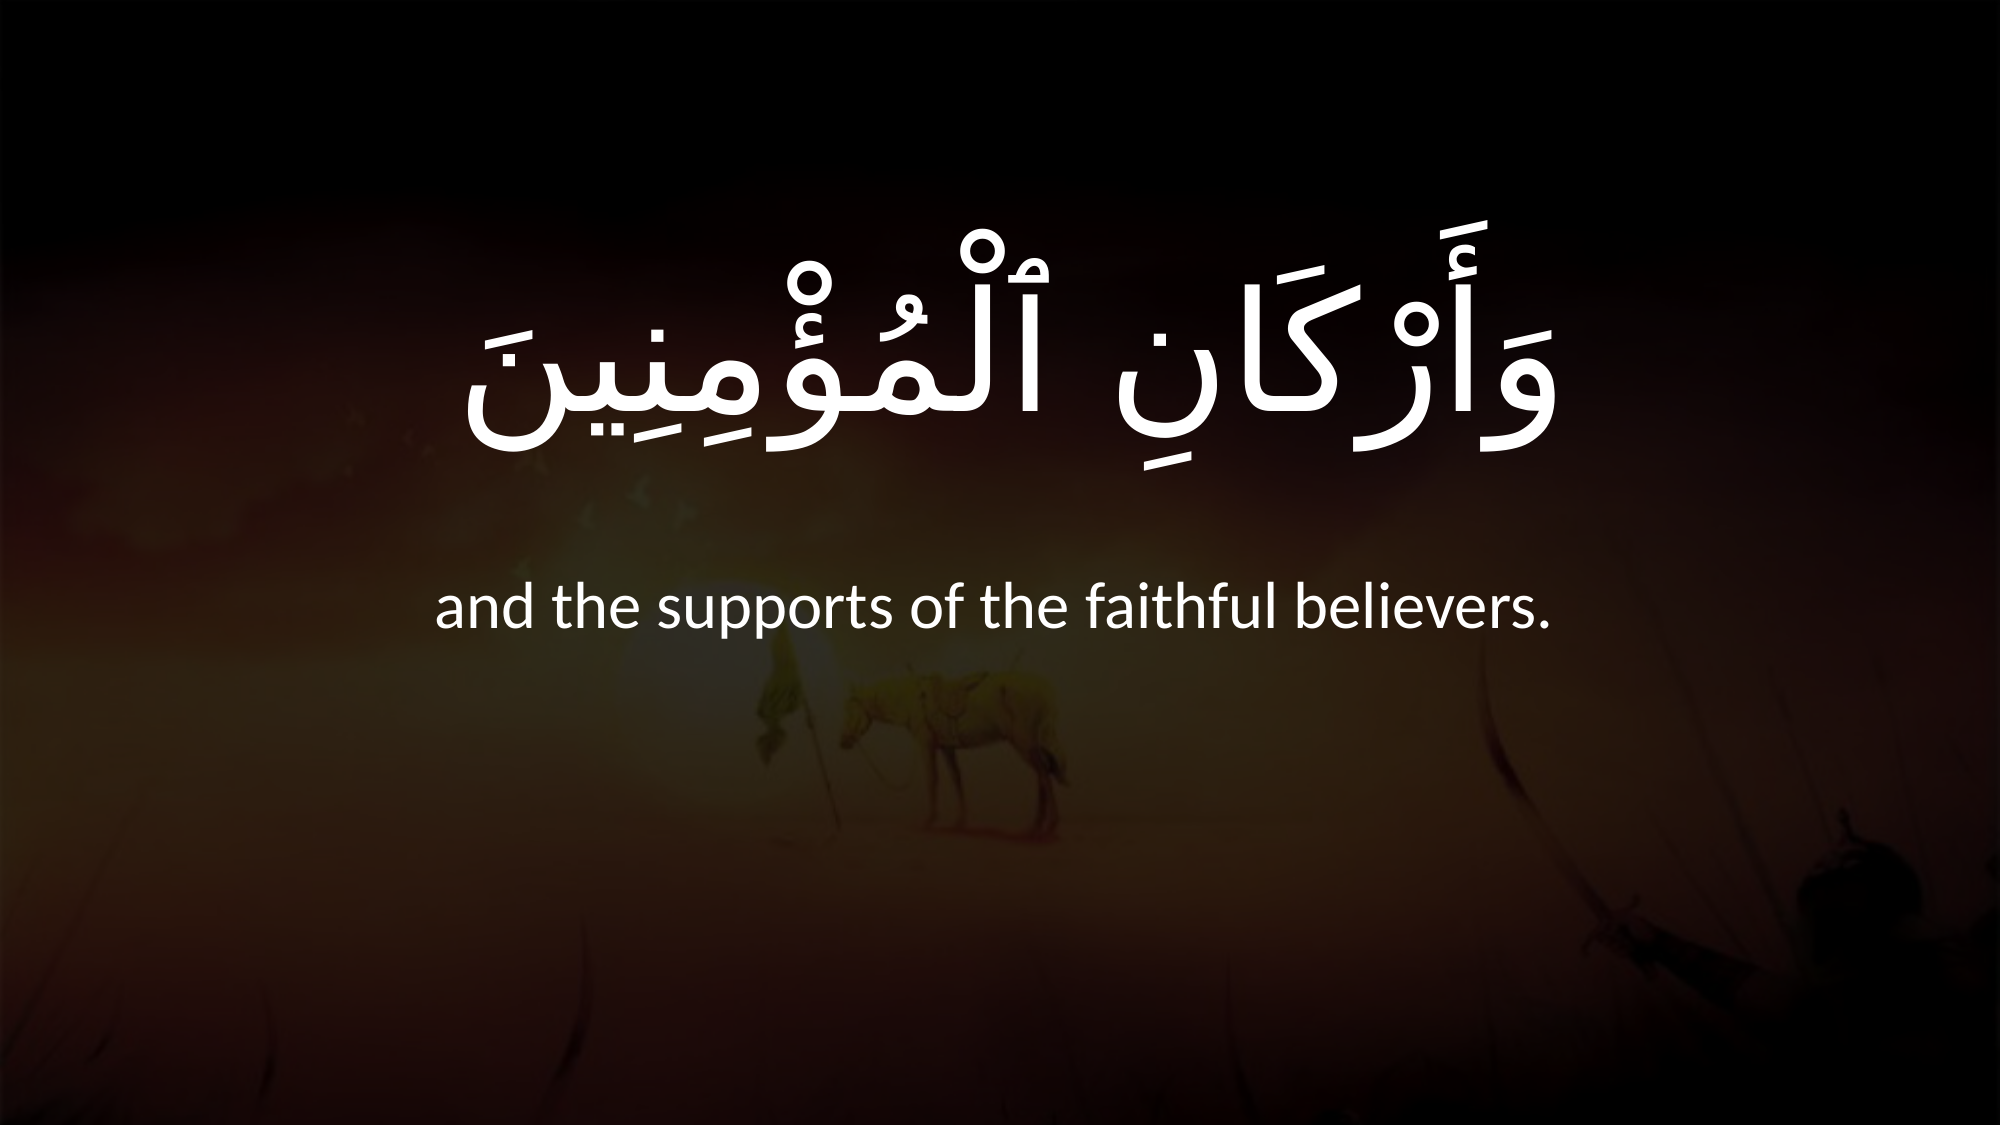

# وَأَرْكَانِ ٱلْمُؤْمِنِينَ
and the supports of the faithful believers.